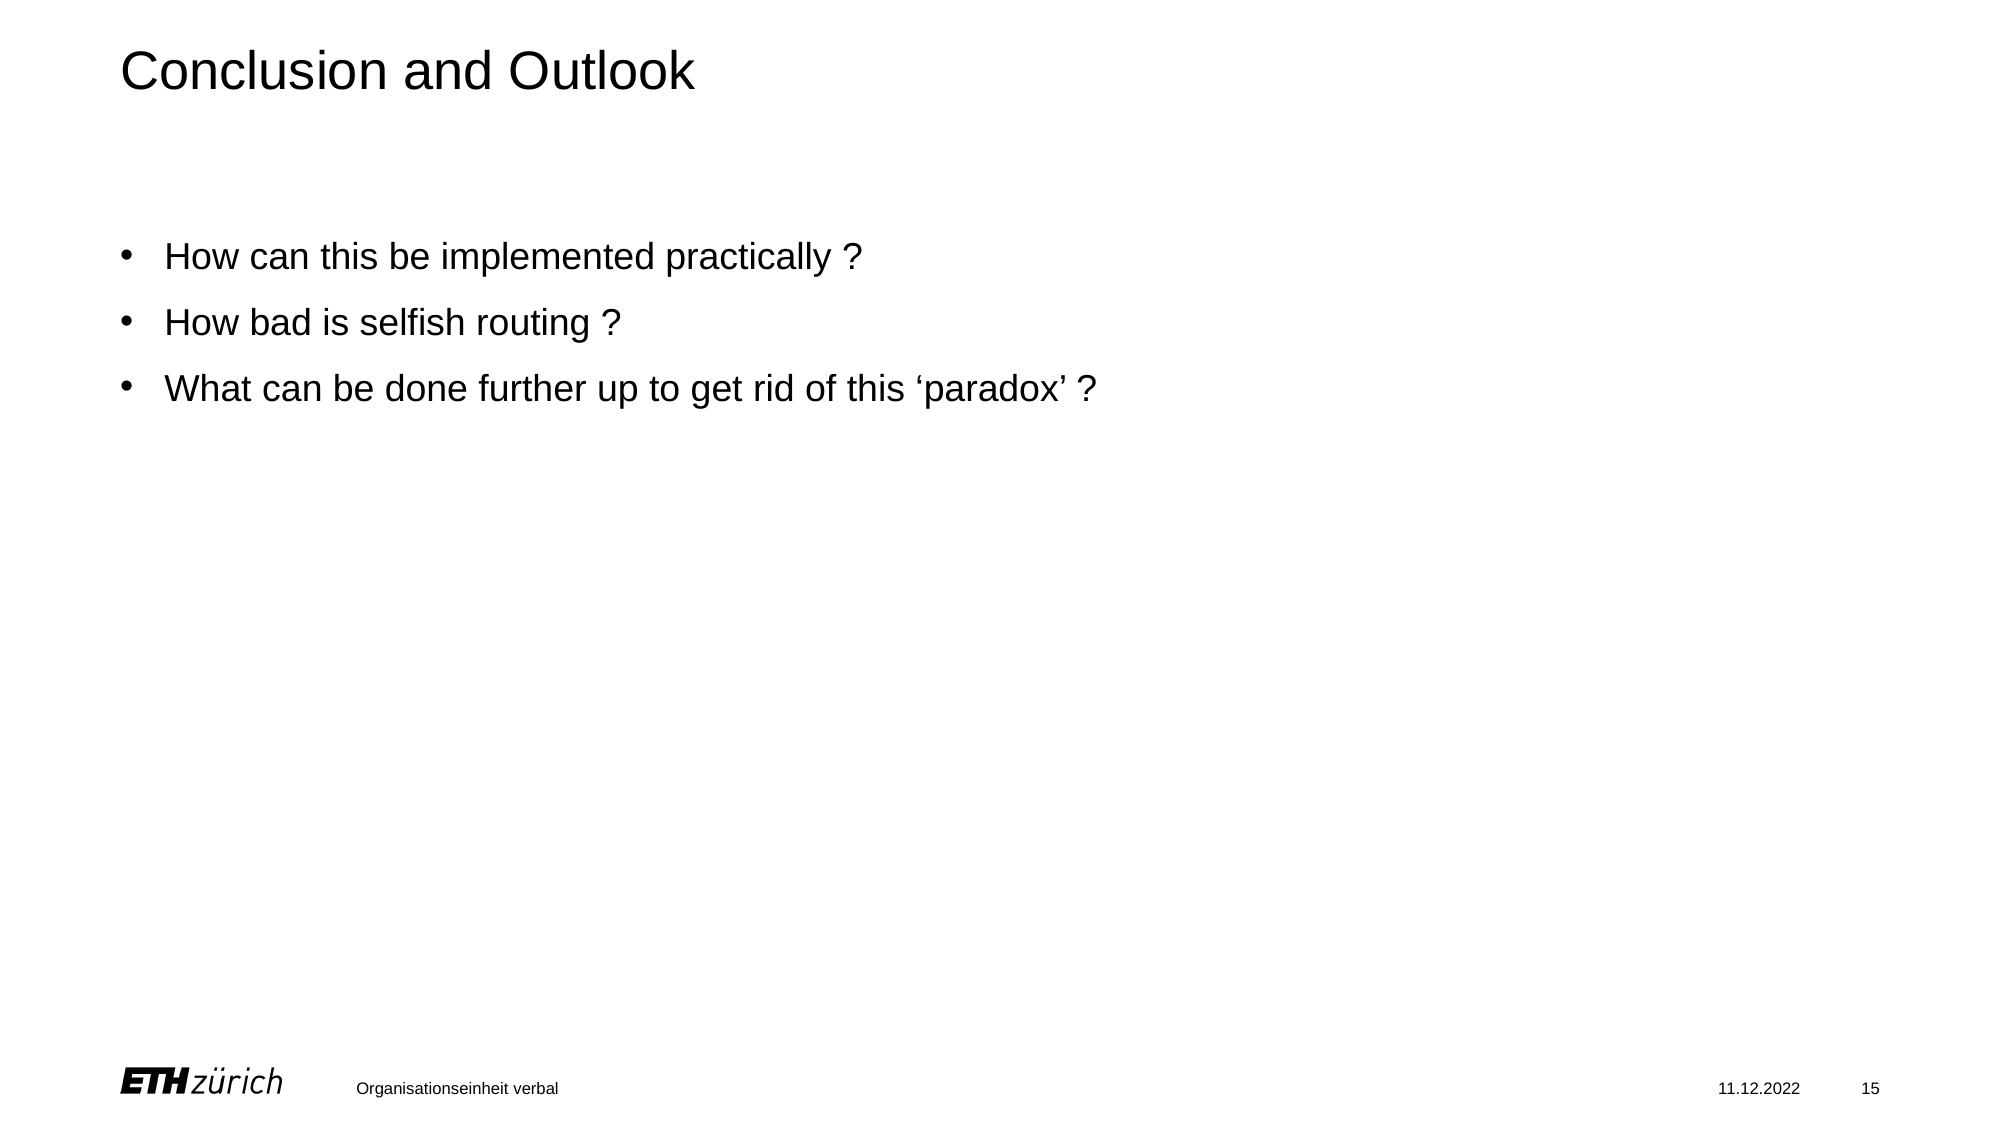

# Conclusion and Outlook
How can this be implemented practically ?
How bad is selfish routing ?
What can be done further up to get rid of this ‘paradox’ ?
Organisationseinheit verbal
11.12.2022
15